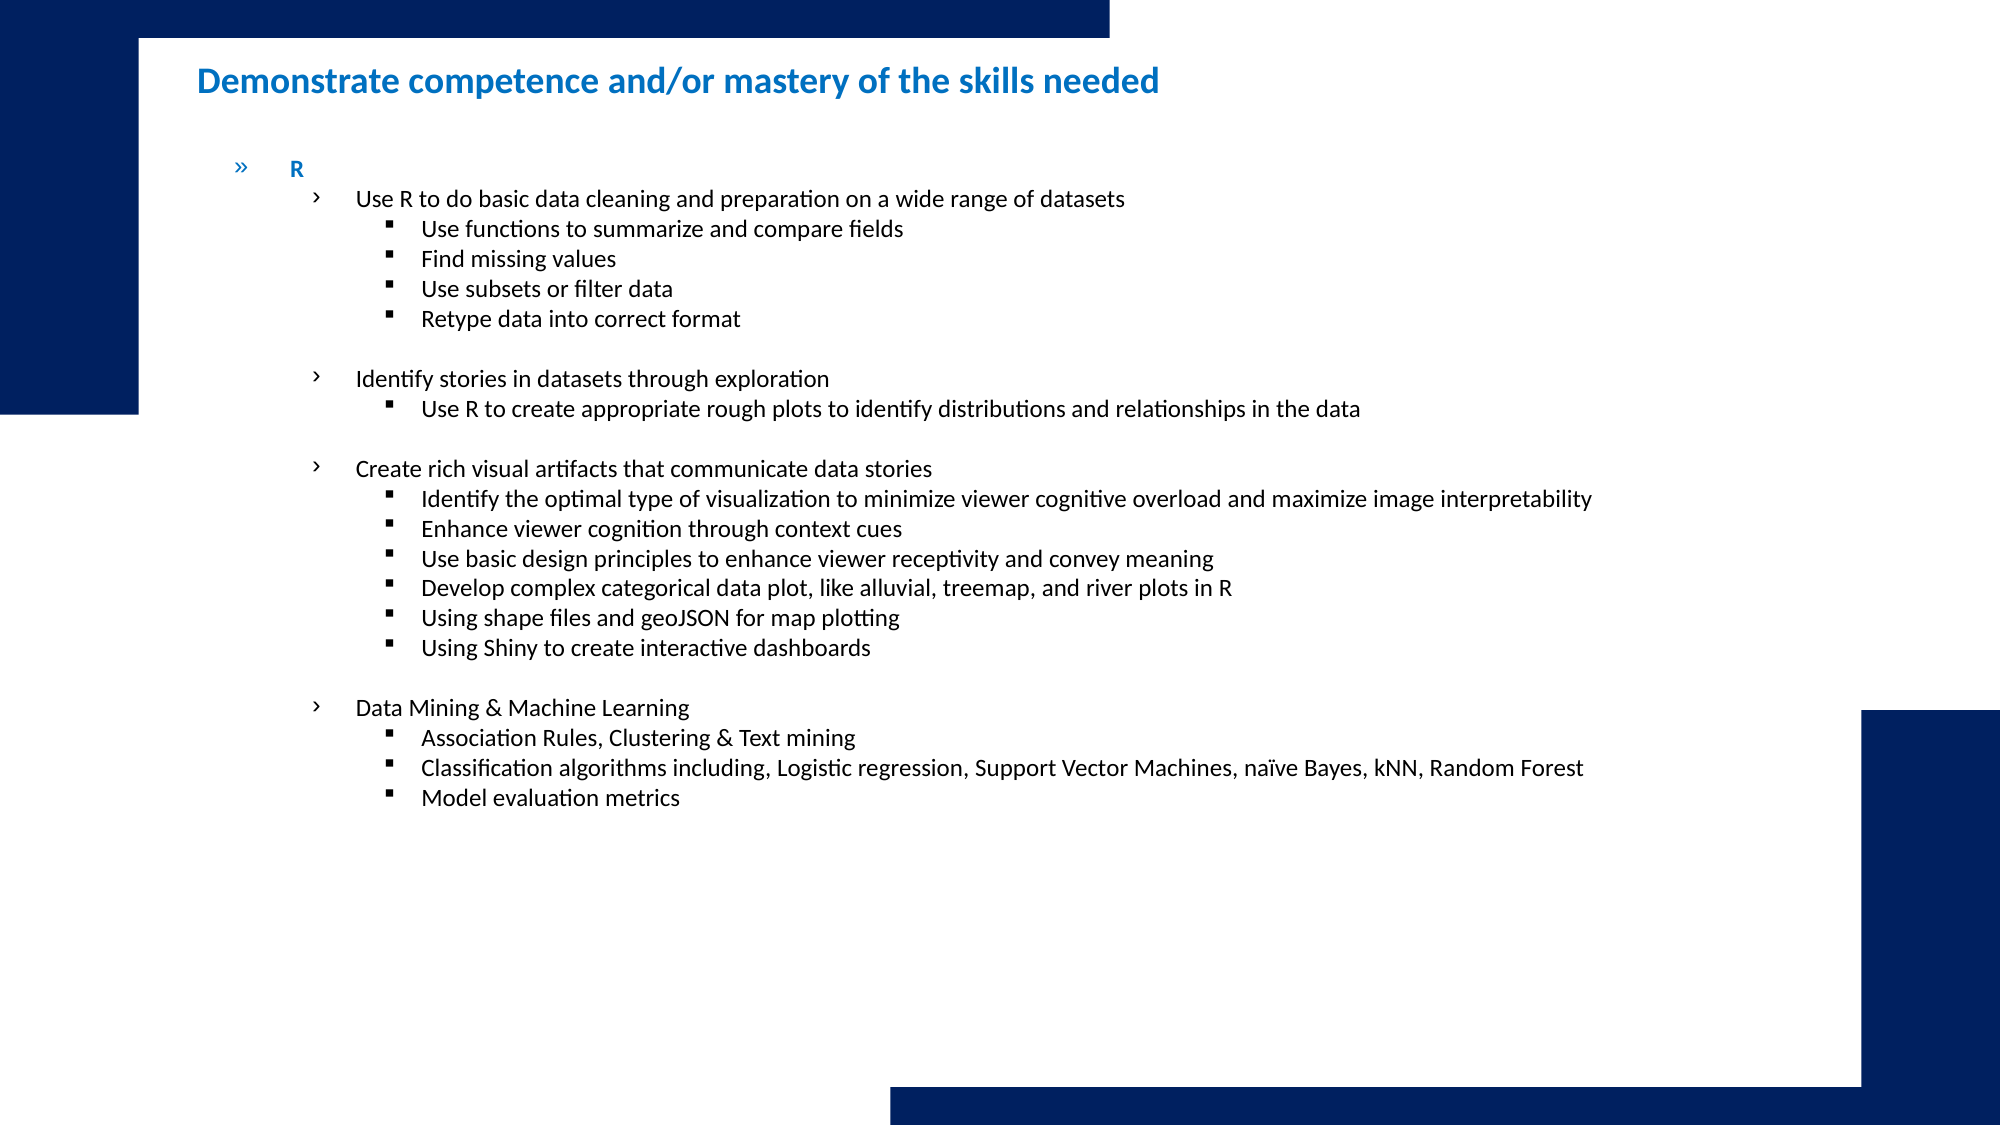

Demonstrate competence and/or mastery of the skills needed

R
Use R to do basic data cleaning and preparation on a wide range of datasets
Use functions to summarize and compare fields
Find missing values
Use subsets or filter data
Retype data into correct format

Identify stories in datasets through exploration
Use R to create appropriate rough plots to identify distributions and relationships in the data

Create rich visual artifacts that communicate data stories
Identify the optimal type of visualization to minimize viewer cognitive overload and maximize image interpretability
Enhance viewer cognition through context cues
Use basic design principles to enhance viewer receptivity and convey meaning
Develop complex categorical data plot, like alluvial, treemap, and river plots in R
Using shape files and geoJSON for map plotting
Using Shiny to create interactive dashboards

Data Mining & Machine Learning
Association Rules, Clustering & Text mining
Classification algorithms including, Logistic regression, Support Vector Machines, naïve Bayes, kNN, Random Forest
Model evaluation metrics